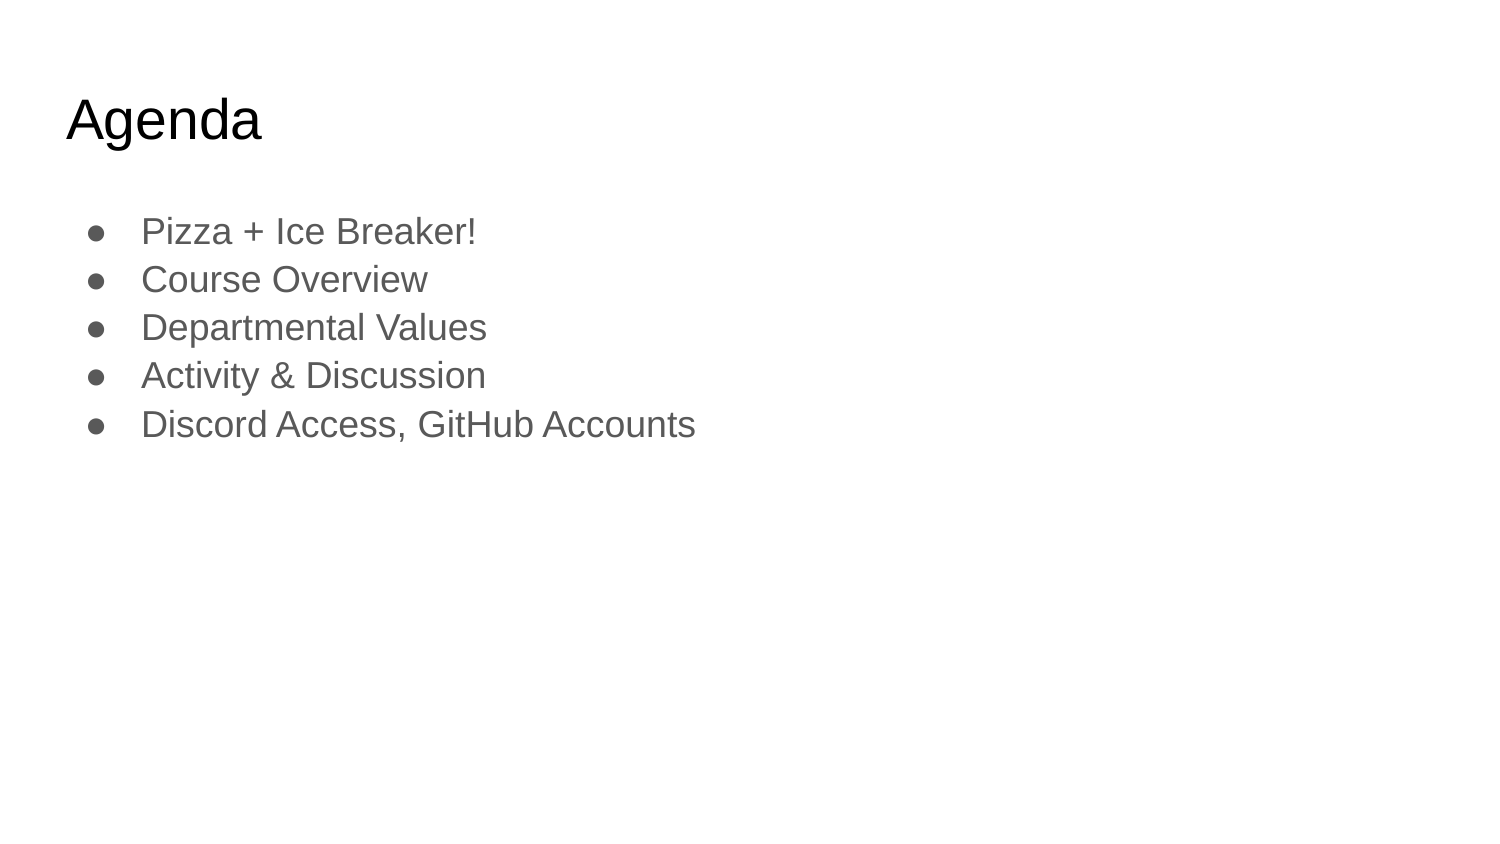

# Agenda
Pizza + Ice Breaker!
Course Overview
Departmental Values
Activity & Discussion
Discord Access, GitHub Accounts